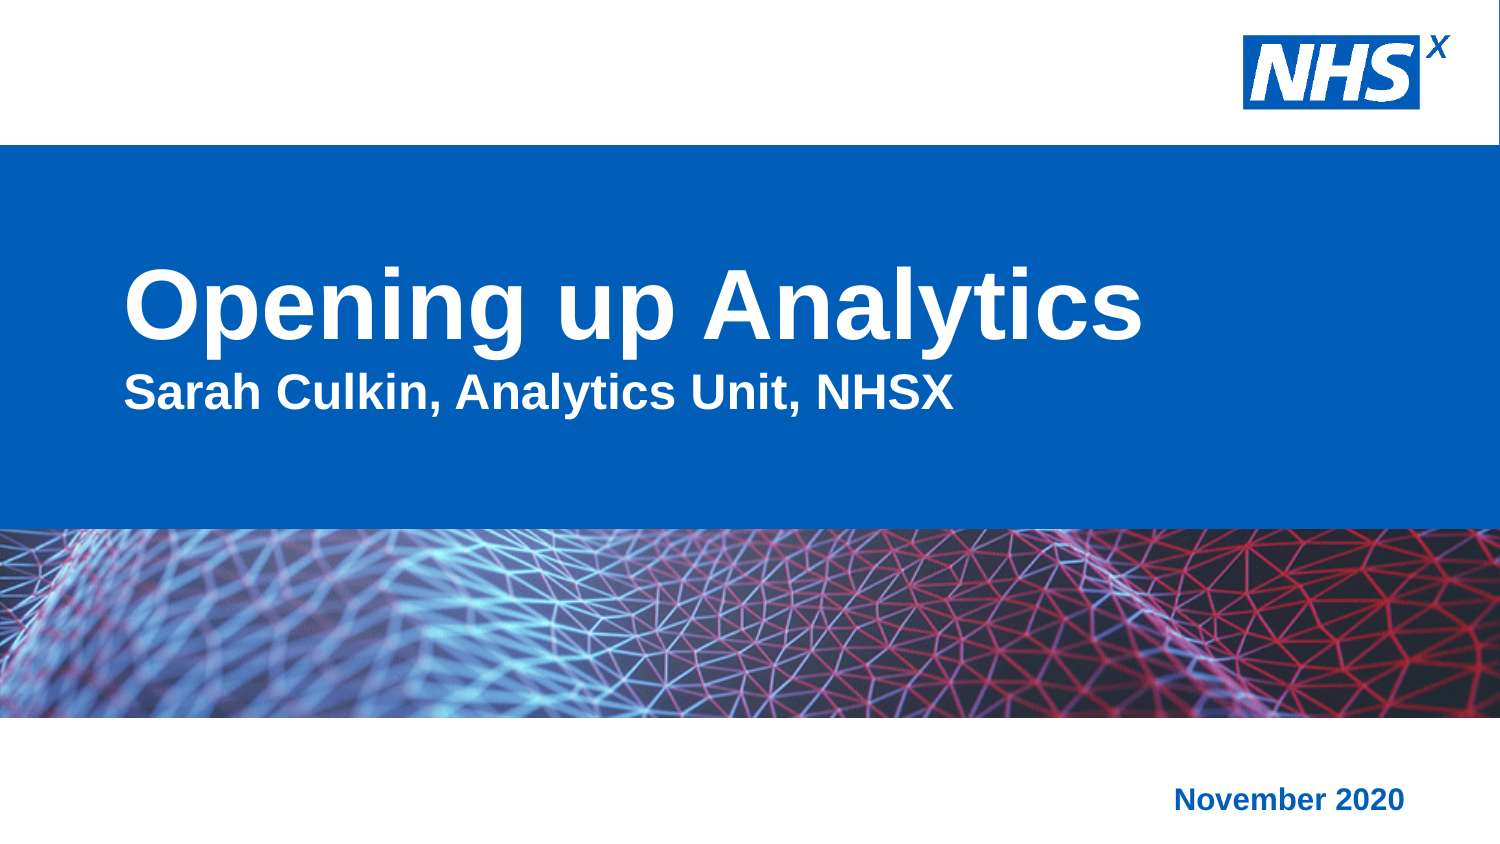

Opening up Analytics
Sarah Culkin, Analytics Unit, NHSX

November 2020